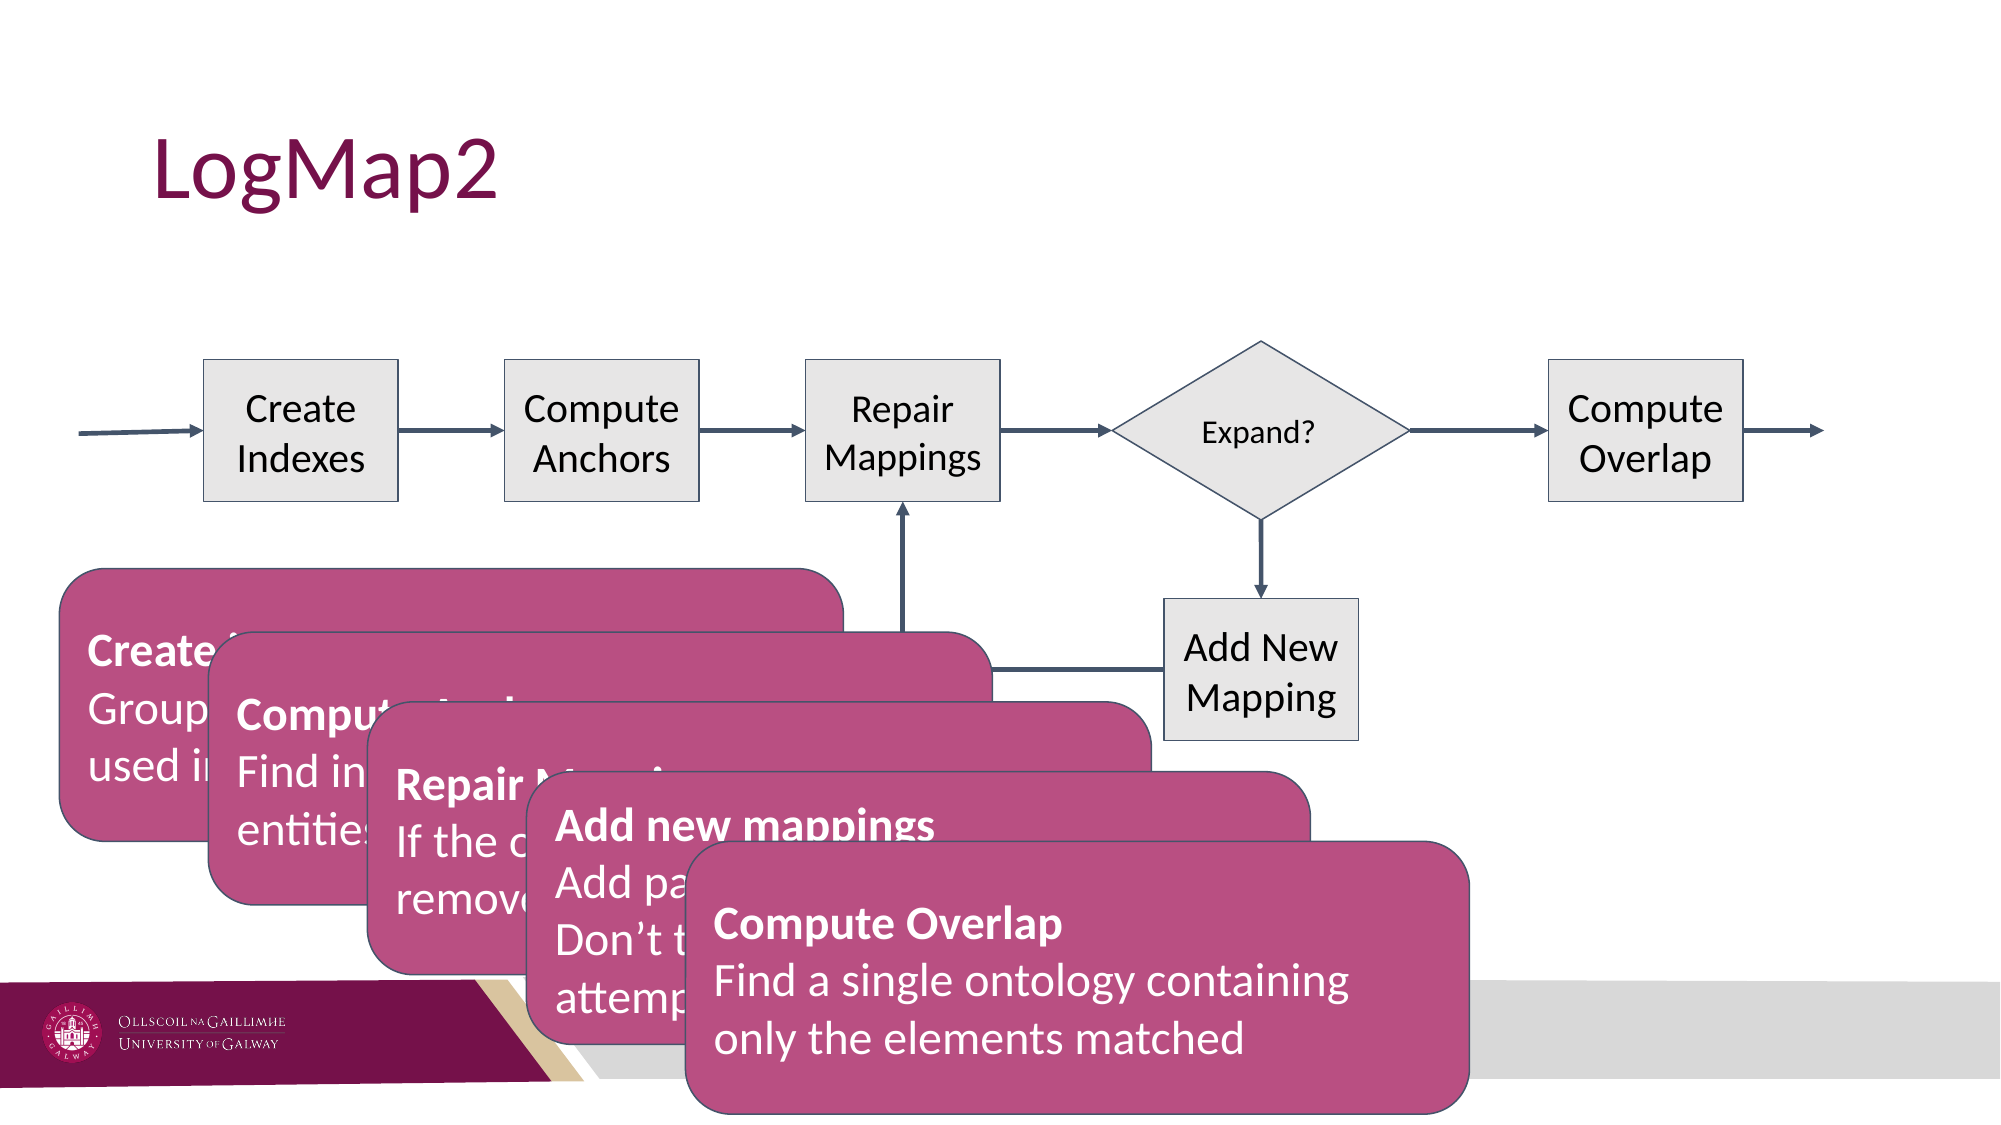

# LogMap2
Expand?
Create Indexes
Compute Anchors
Repair Mappings
Compute Overlap
Create indexes
Group terms according to the words used in their labels
Add New Mapping
Compute Anchors
Find initial mapping based on entities with the exact same label
Repair Mappings
If the ontology is not consistent remove mappings until consistent
Add new mappings
Add partially matching string labels.
Don’t try mappings already attempted
Compute Overlap
Find a single ontology containing only the elements matched